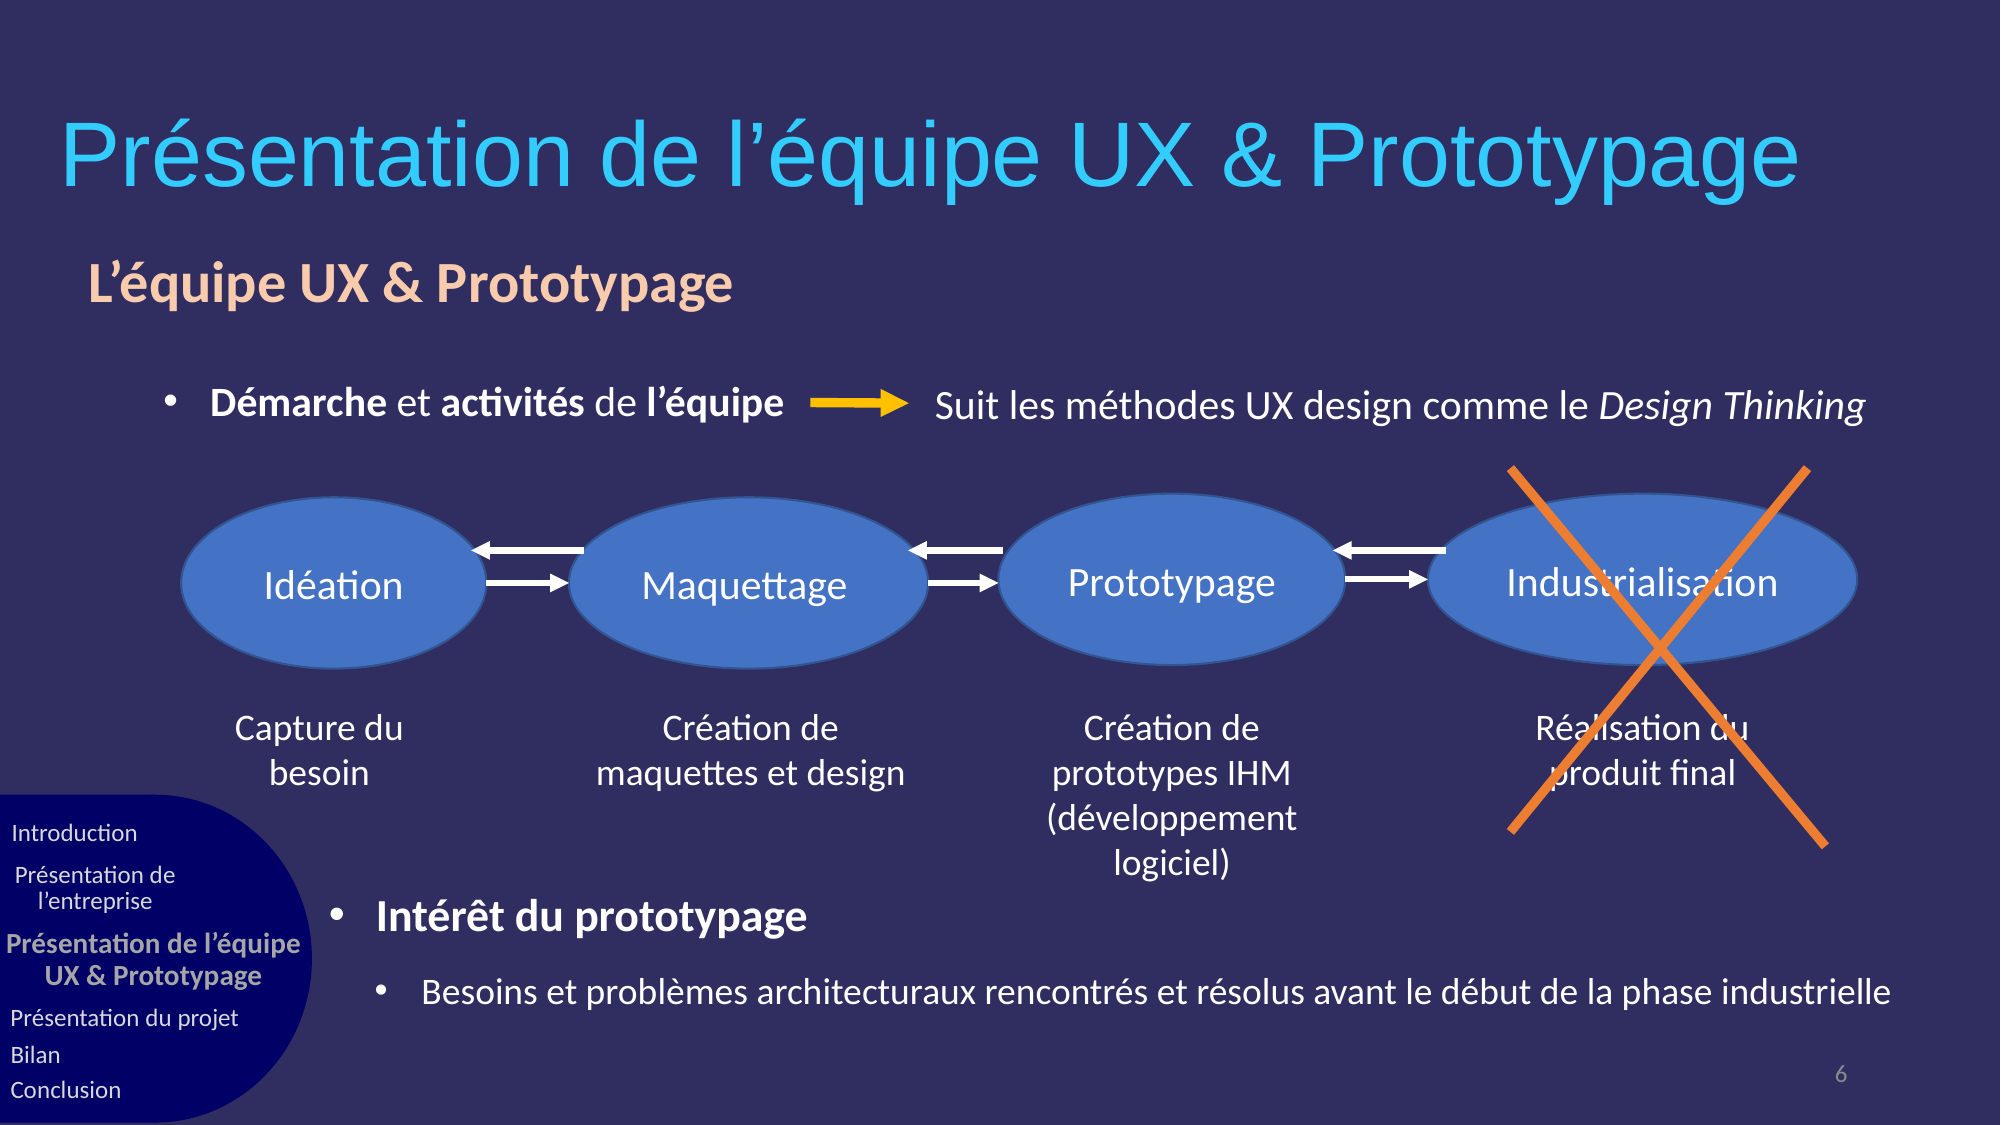

# Présentation de l’équipe UX & Prototypage
L’équipe UX & Prototypage
Démarche et activités de l’équipe
Suit les méthodes UX design comme le Design Thinking
Industrialisation
Prototypage
Idéation
Maquettage
Capture du besoin
Création de maquettes et design
Création de prototypes IHM (développement logiciel)
Réalisation du produit final

Introduction
Présentation de l’entreprise
Présentation de l’équipe UX & Prototypage
Présentation du projet
Bilan
Conclusion
Intérêt du prototypage
Besoins et problèmes architecturaux rencontrés et résolus avant le début de la phase industrielle
6